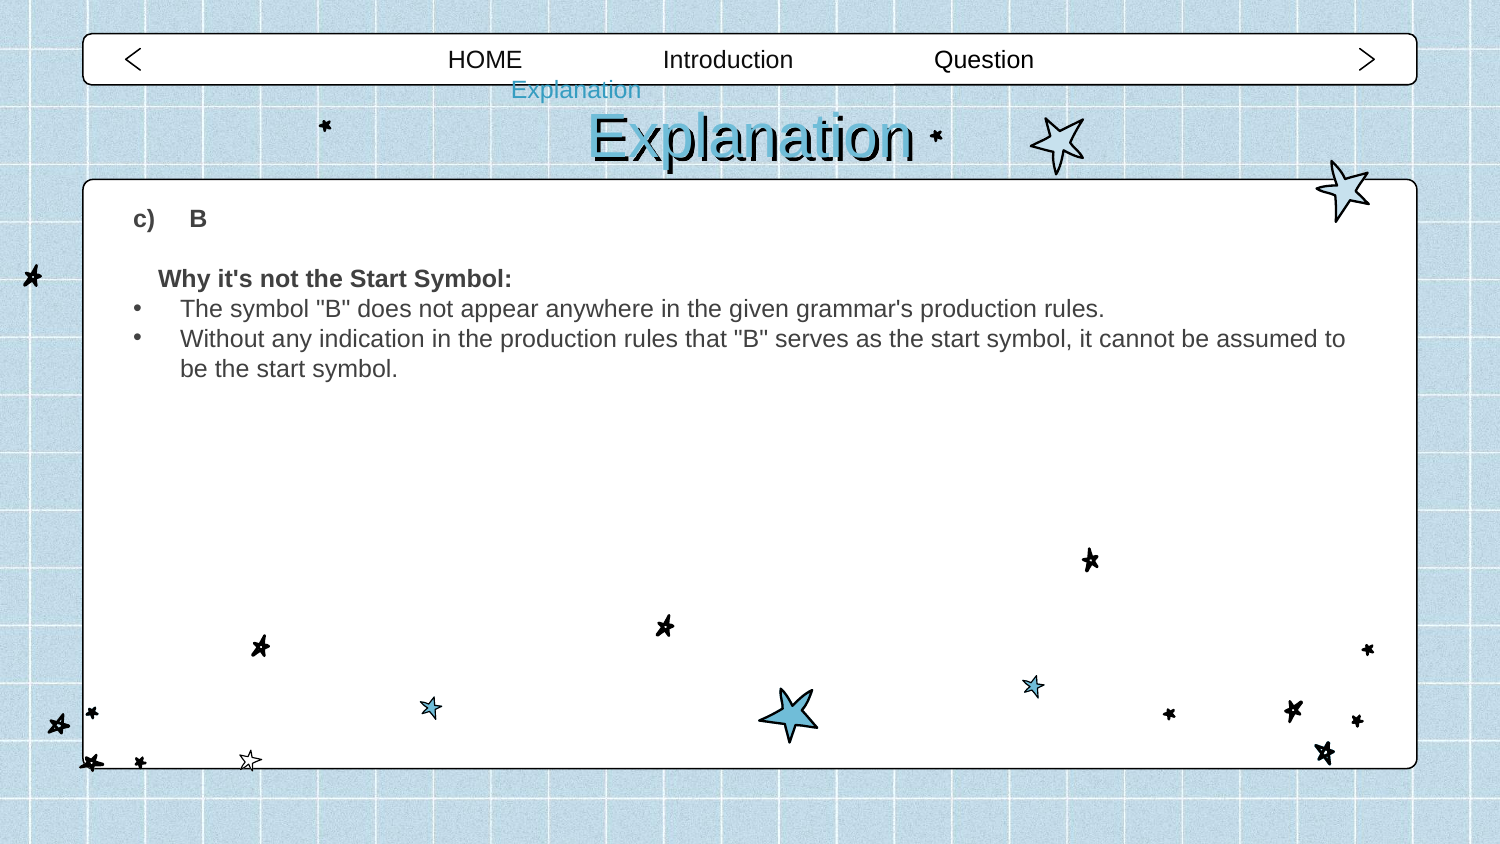

HOME                    Introduction                    Question                    Explanation

# Explanation

B

Why it's not the Start Symbol:
The symbol "B" does not appear anywhere in the given grammar's production rules.
Without any indication in the production rules that "B" serves as the start symbol, it cannot be assumed to be the start symbol.